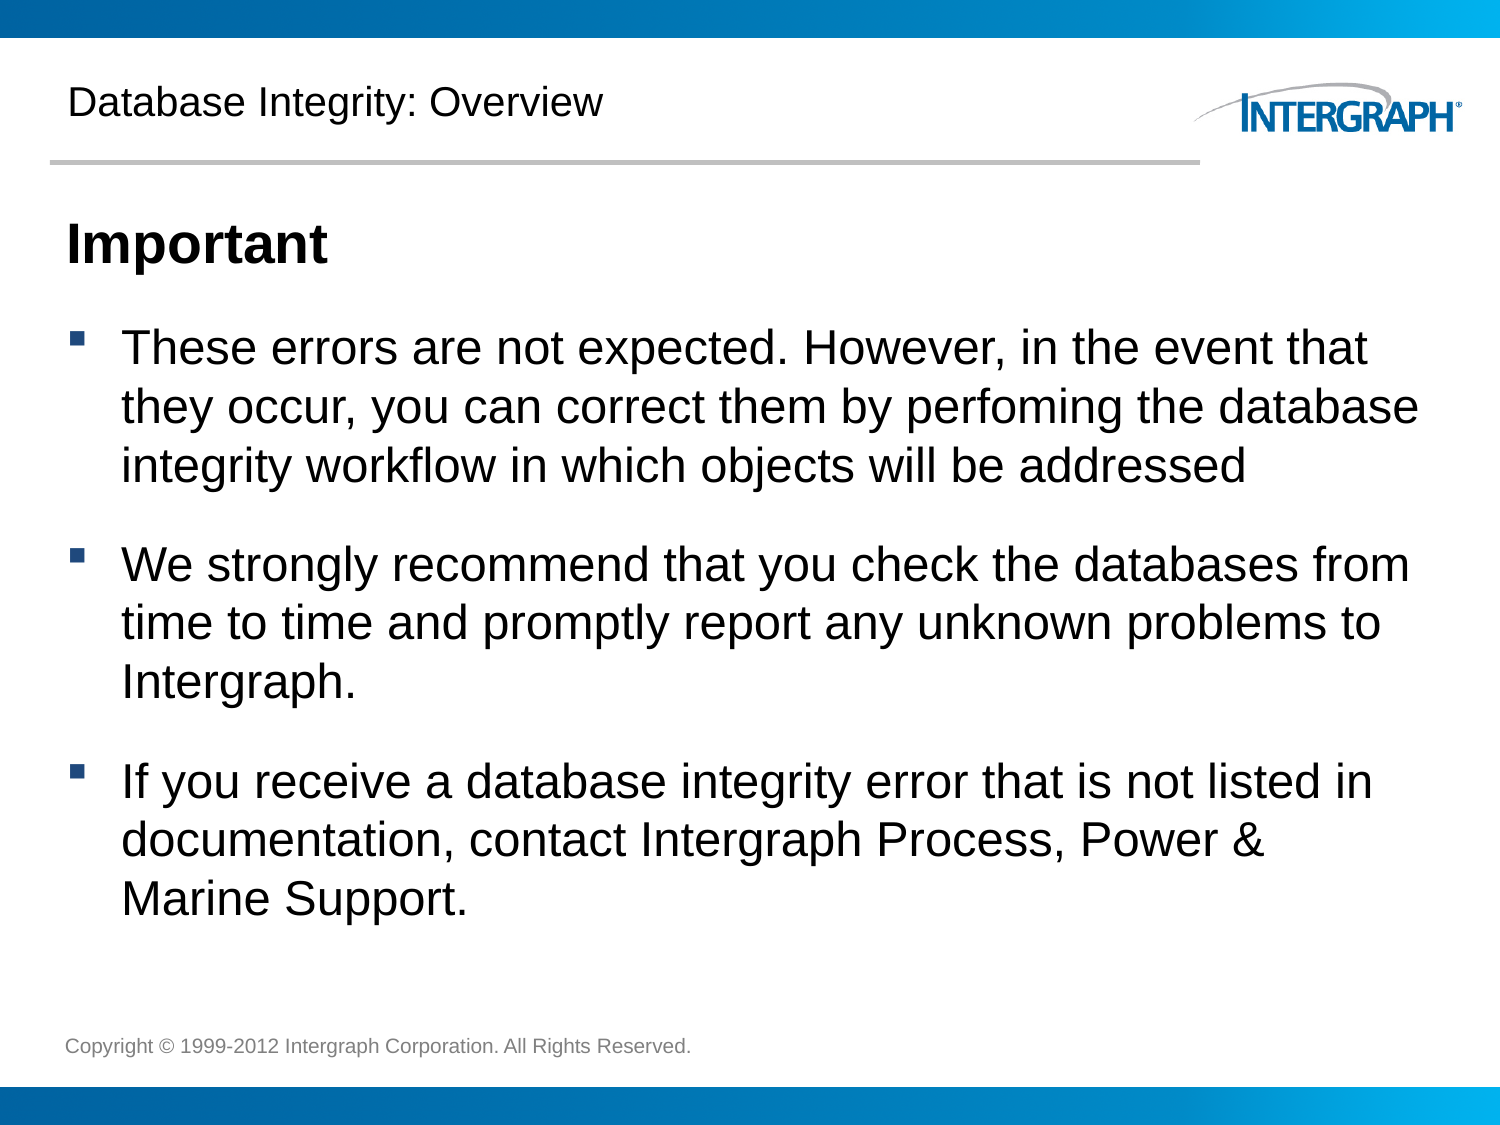

# Database Integrity: Overview
Important
These errors are not expected. However, in the event that they occur, you can correct them by perfoming the database integrity workflow in which objects will be addressed
We strongly recommend that you check the databases from time to time and promptly report any unknown problems to Intergraph.
If you receive a database integrity error that is not listed in documentation, contact Intergraph Process, Power & Marine Support.